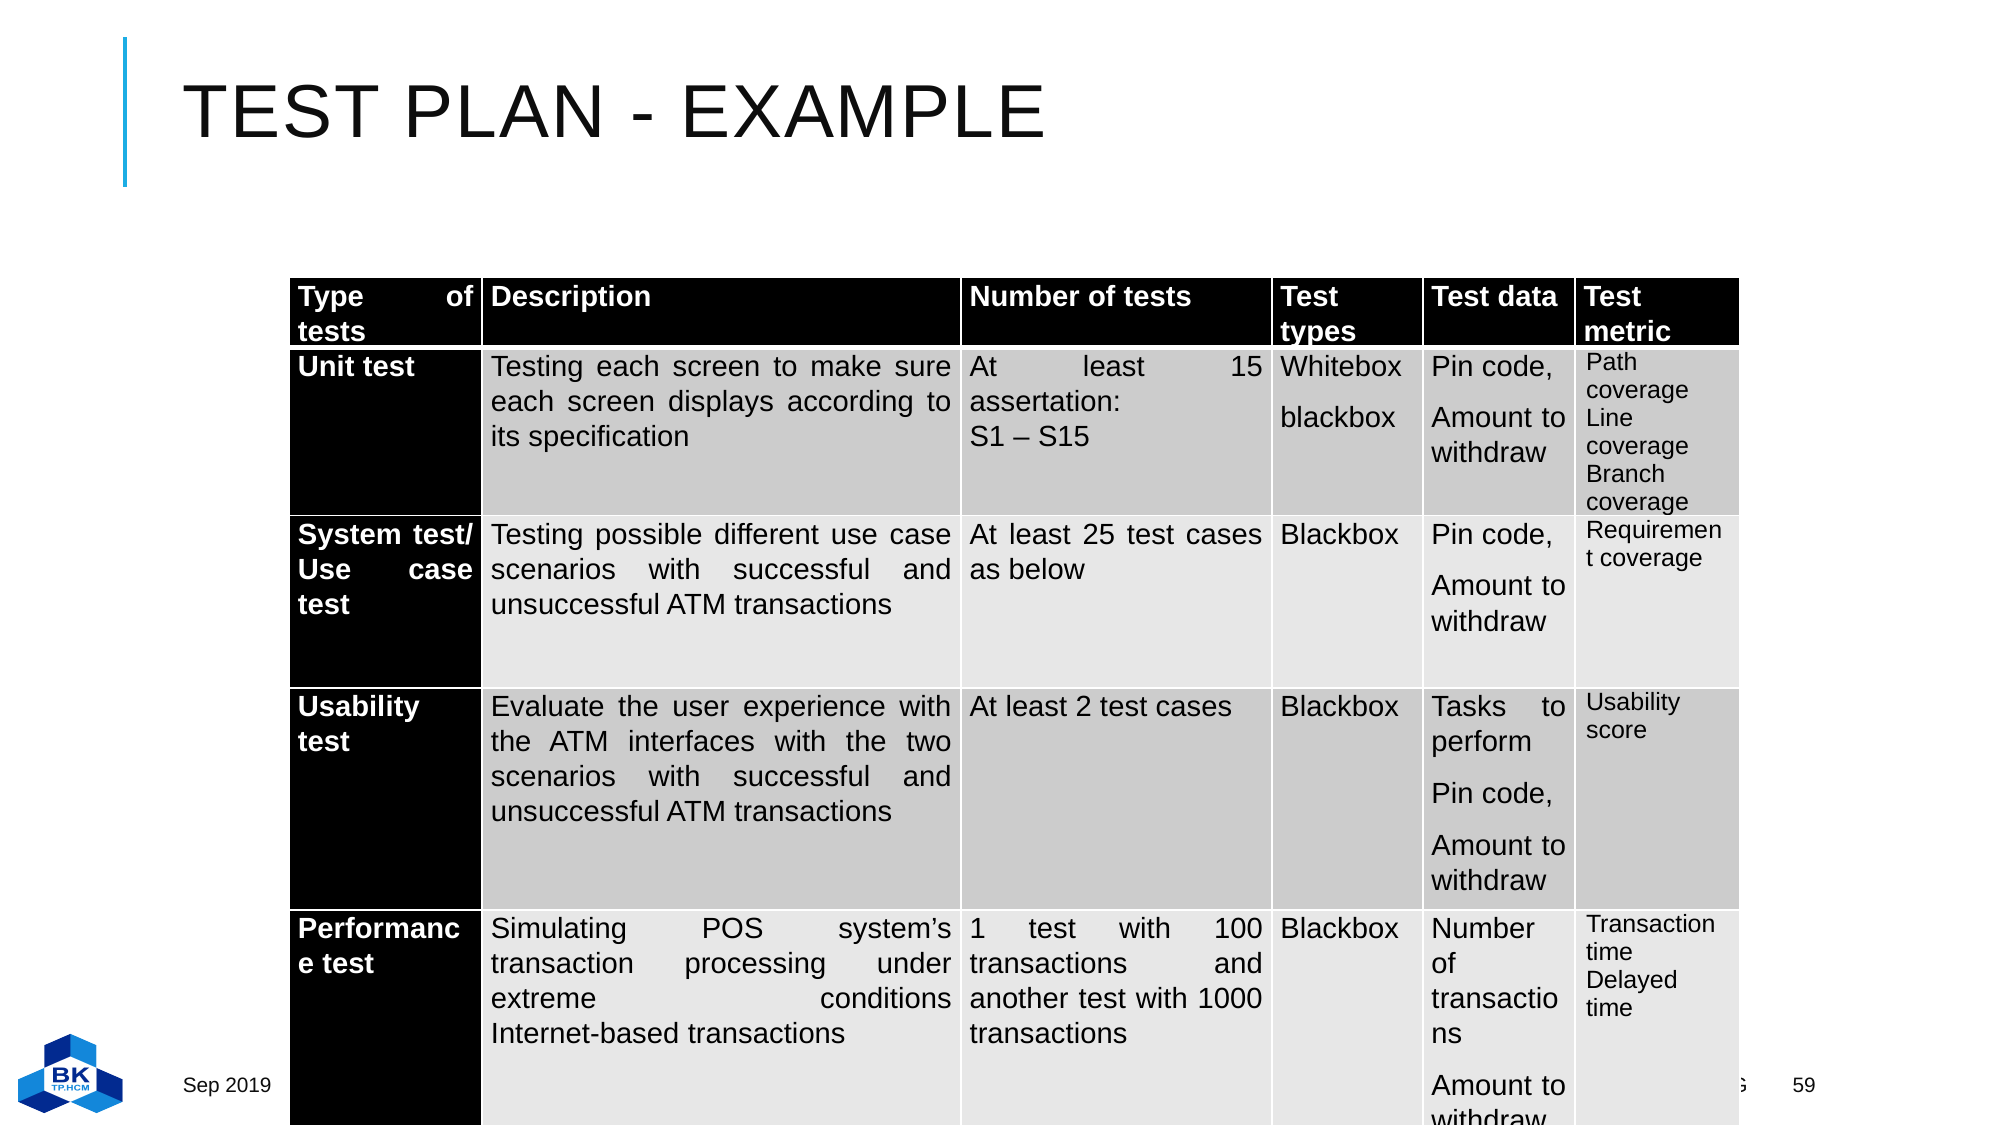

# Test plan - example
| Type of tests | Description | Number of tests | Test types | Test data | Test metric |
| --- | --- | --- | --- | --- | --- |
| Unit test | Testing each screen to make sure each screen displays according to its specification | At least 15 assertation: S1 – S15 | Whitebox blackbox | Pin code, Amount to withdraw | Path coverage Line coverage Branch coverage |
| System test/ Use case test | Testing possible different use case scenarios with successful and unsuccessful ATM transactions | At least 25 test cases as below | Blackbox | Pin code, Amount to withdraw | Requirement coverage |
| Usability test | Evaluate the user experience with the ATM interfaces with the two scenarios with successful and unsuccessful ATM transactions | At least 2 test cases | Blackbox | Tasks to perform Pin code, Amount to withdraw | Usability score |
| Performance test | Simulating POS system’s transaction processing under extreme conditions Internet-based transactions | 1 test with 100 transactions and another test with 1000 transactions | Blackbox | Number of transactions Amount to withdraw | Transaction time Delayed time |
Sep 2019
Chapter 8. Software testing
59